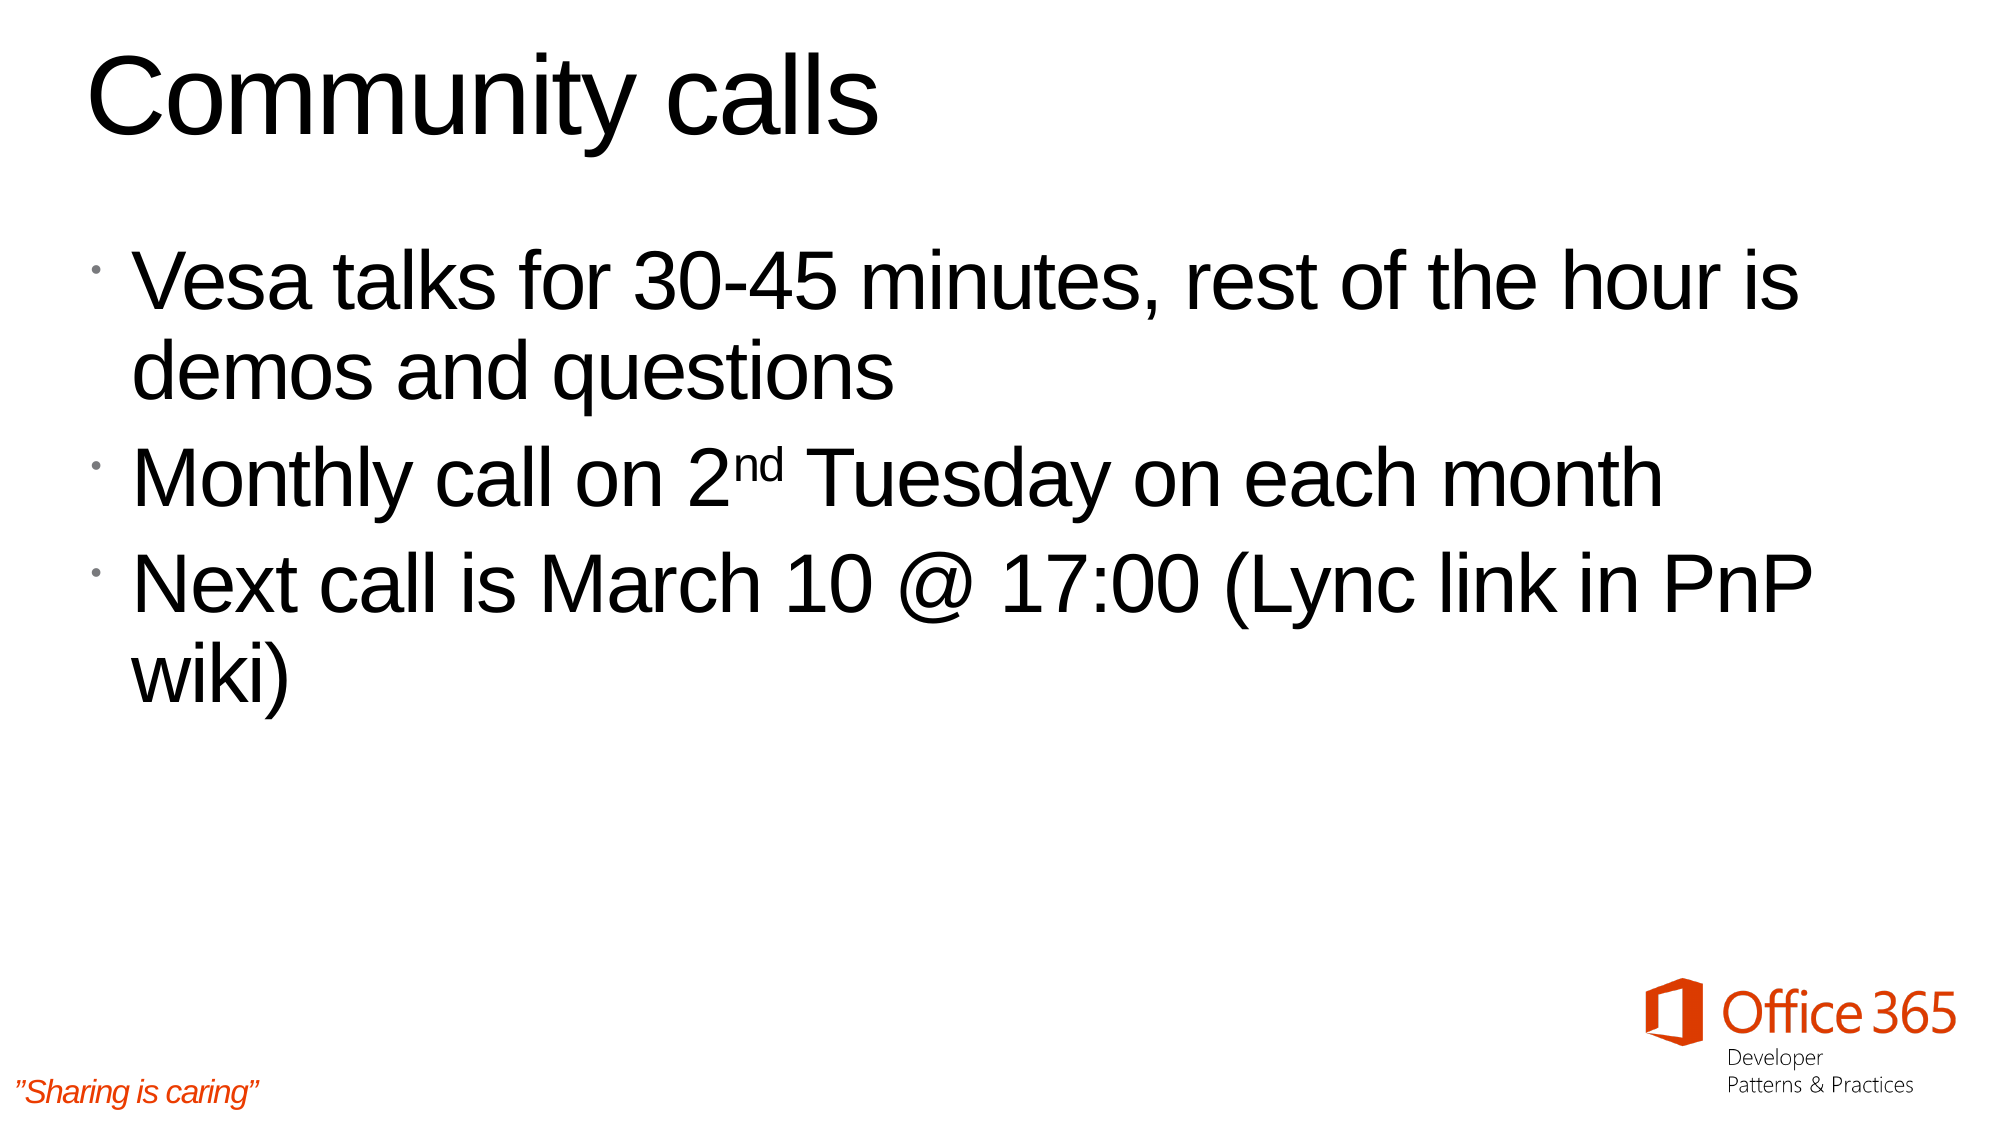

# Community calls
Vesa talks for 30-45 minutes, rest of the hour is demos and questions
Monthly call on 2nd Tuesday on each month
Next call is March 10 @ 17:00 (Lync link in PnP wiki)